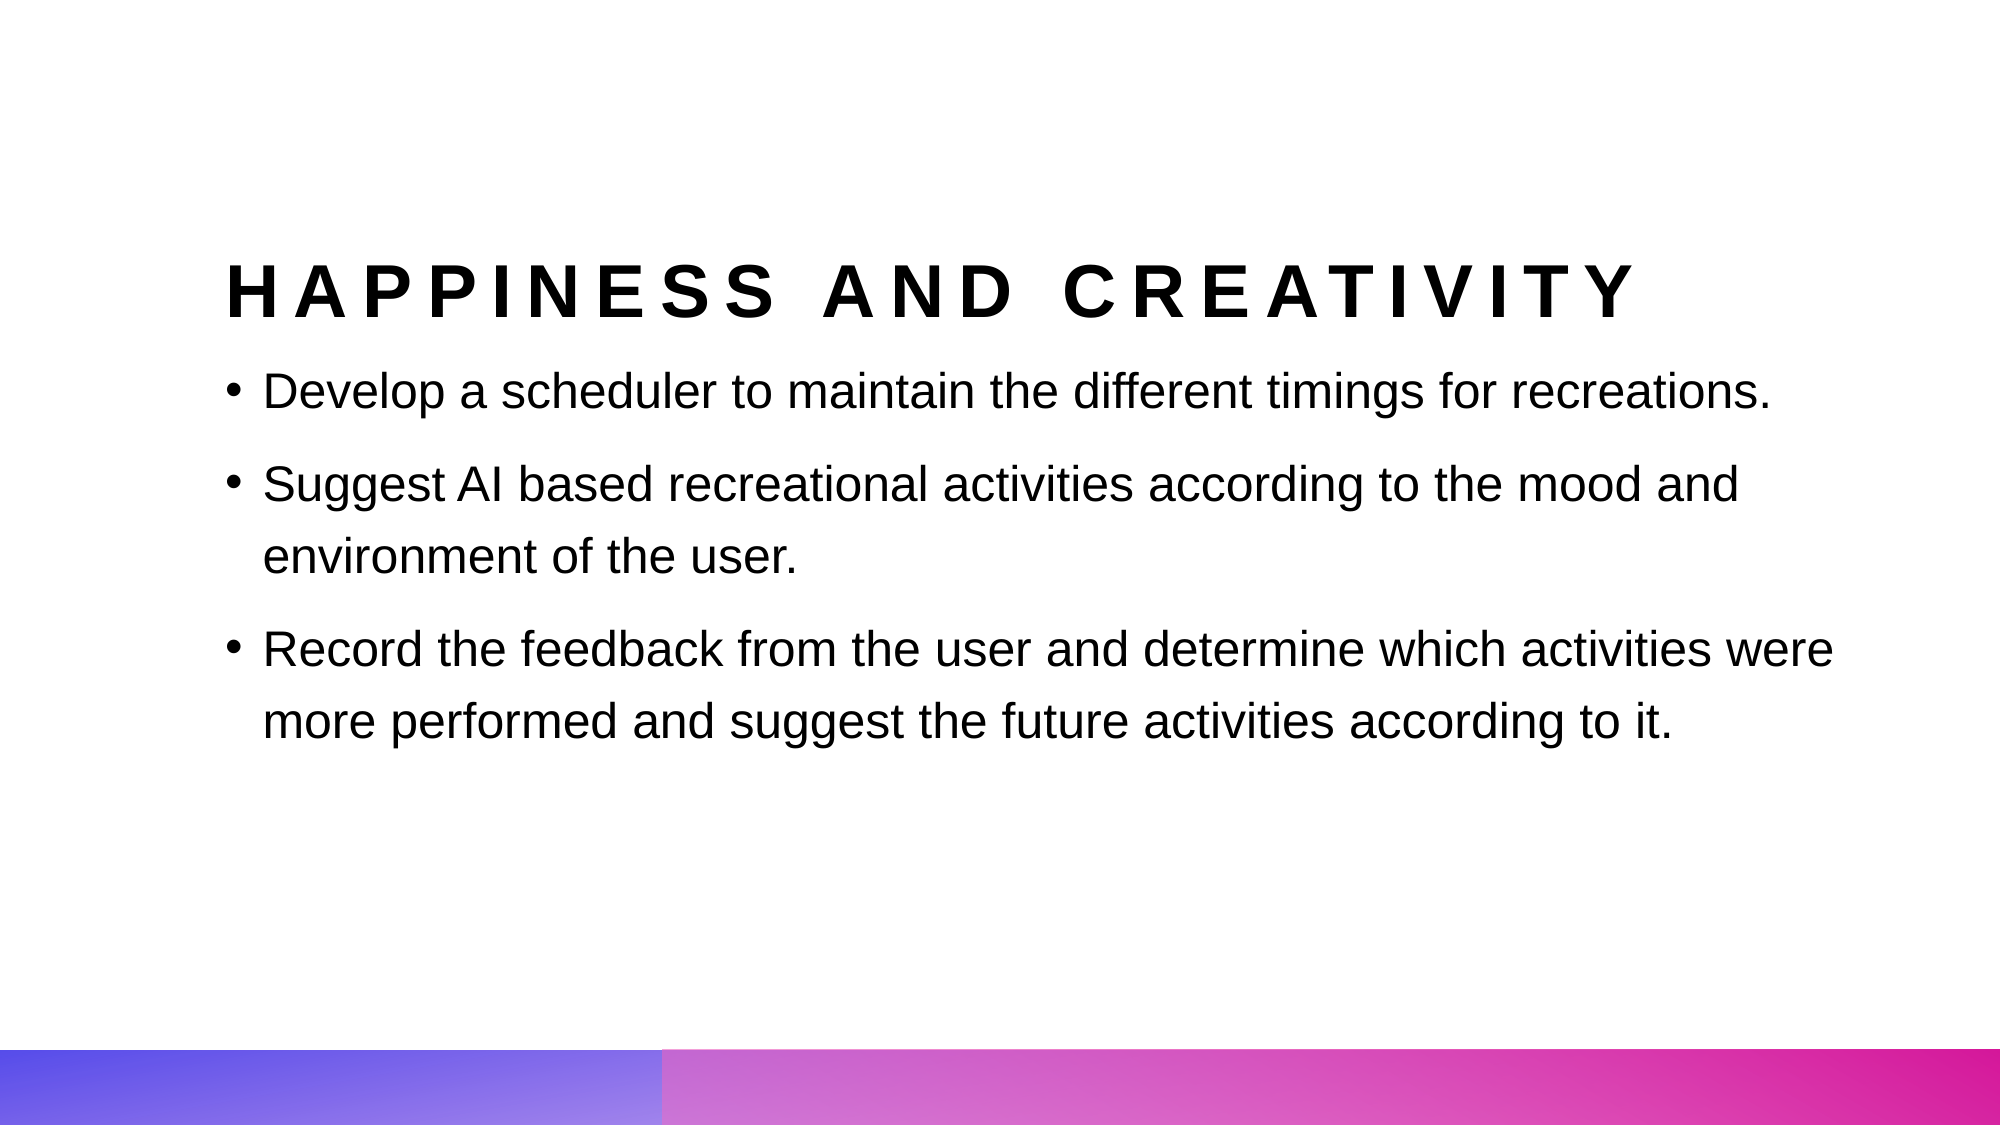

# Happiness and creativity
Develop a scheduler to maintain the different timings for recreations.
Suggest AI based recreational activities according to the mood and environment of the user.
Record the feedback from the user and determine which activities were more performed and suggest the future activities according to it.